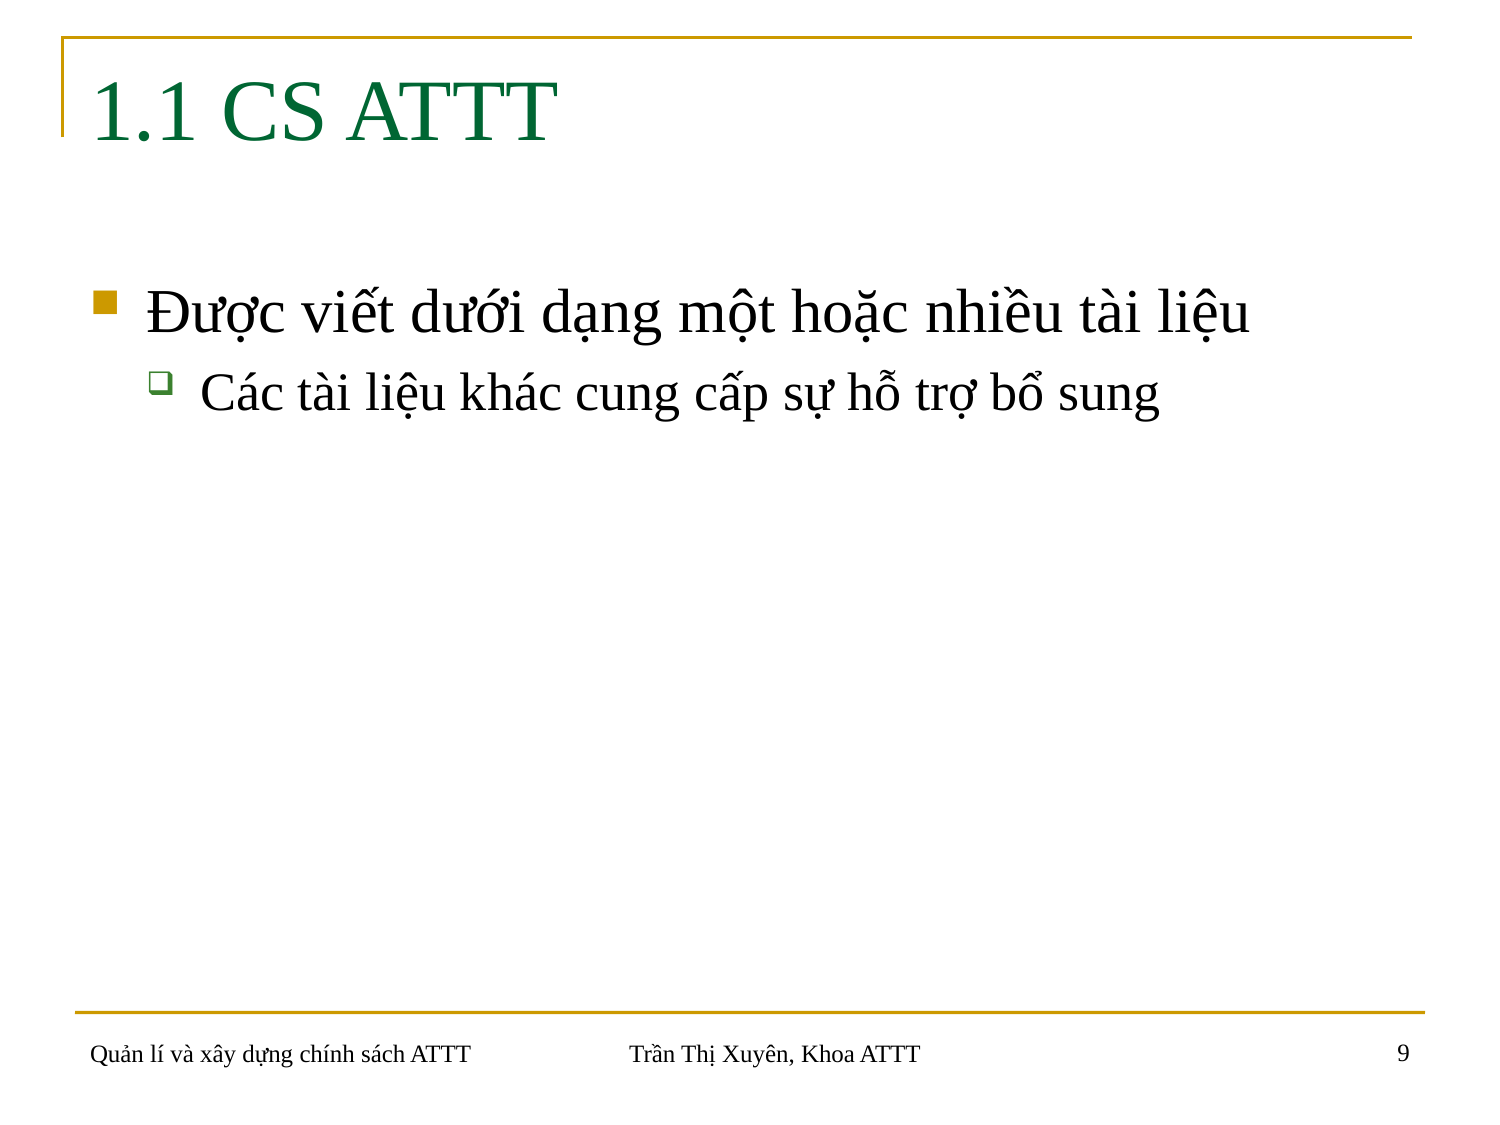

# 1.1 CS ATTT
Được viết dưới dạng một hoặc nhiều tài liệu
Các tài liệu khác cung cấp sự hỗ trợ bổ sung
9
Quản lí và xây dựng chính sách ATTT
Trần Thị Xuyên, Khoa ATTT